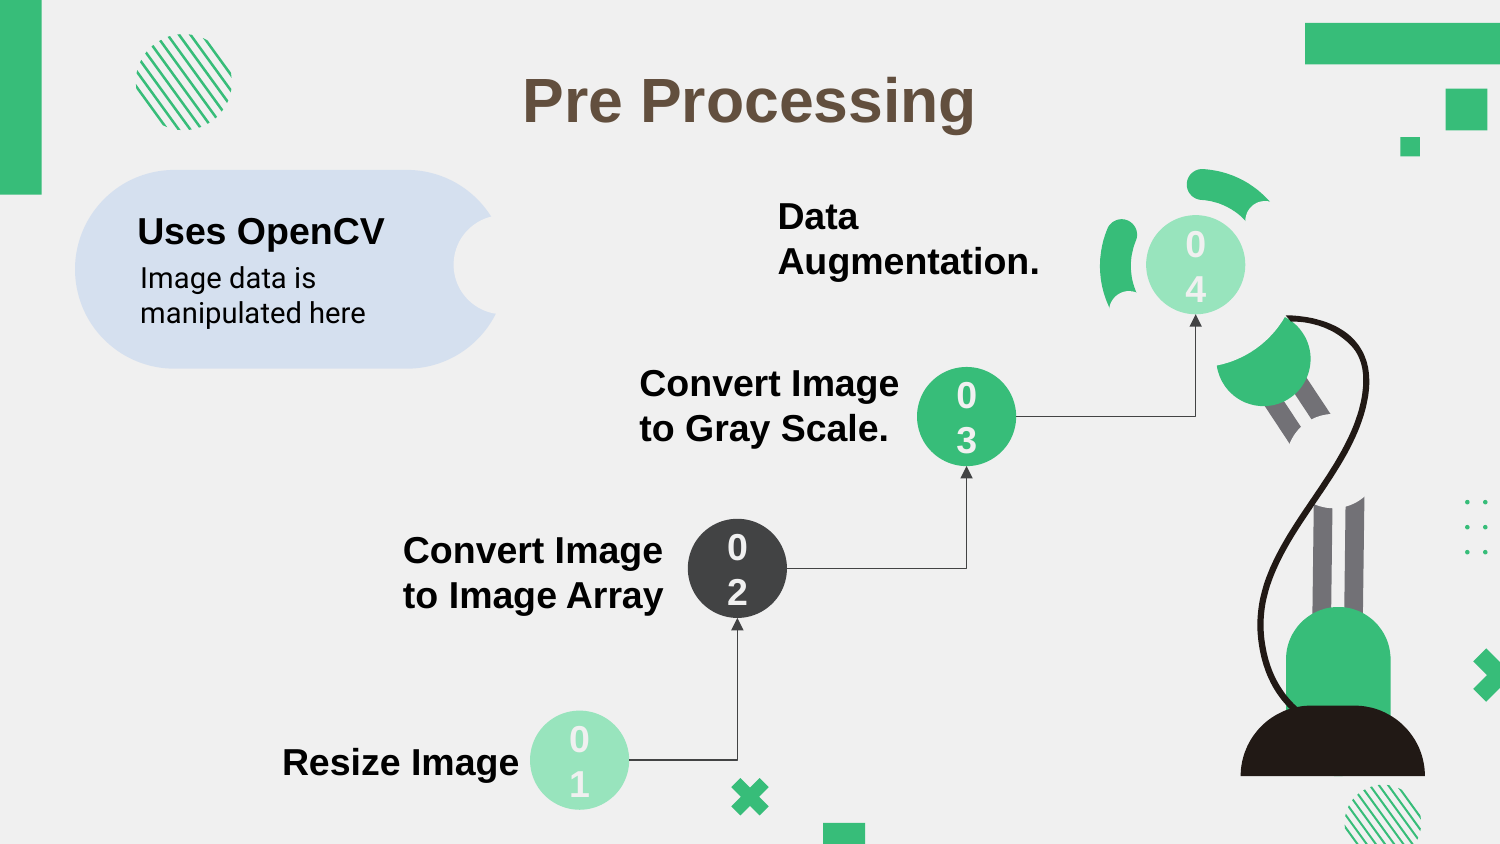

# Pre Processing

Uses OpenCV
Image data is manipulated here
Data Augmentation.
04

03
Convert Image to Gray Scale.

02
Convert Image to Image Array
01
Resize Image